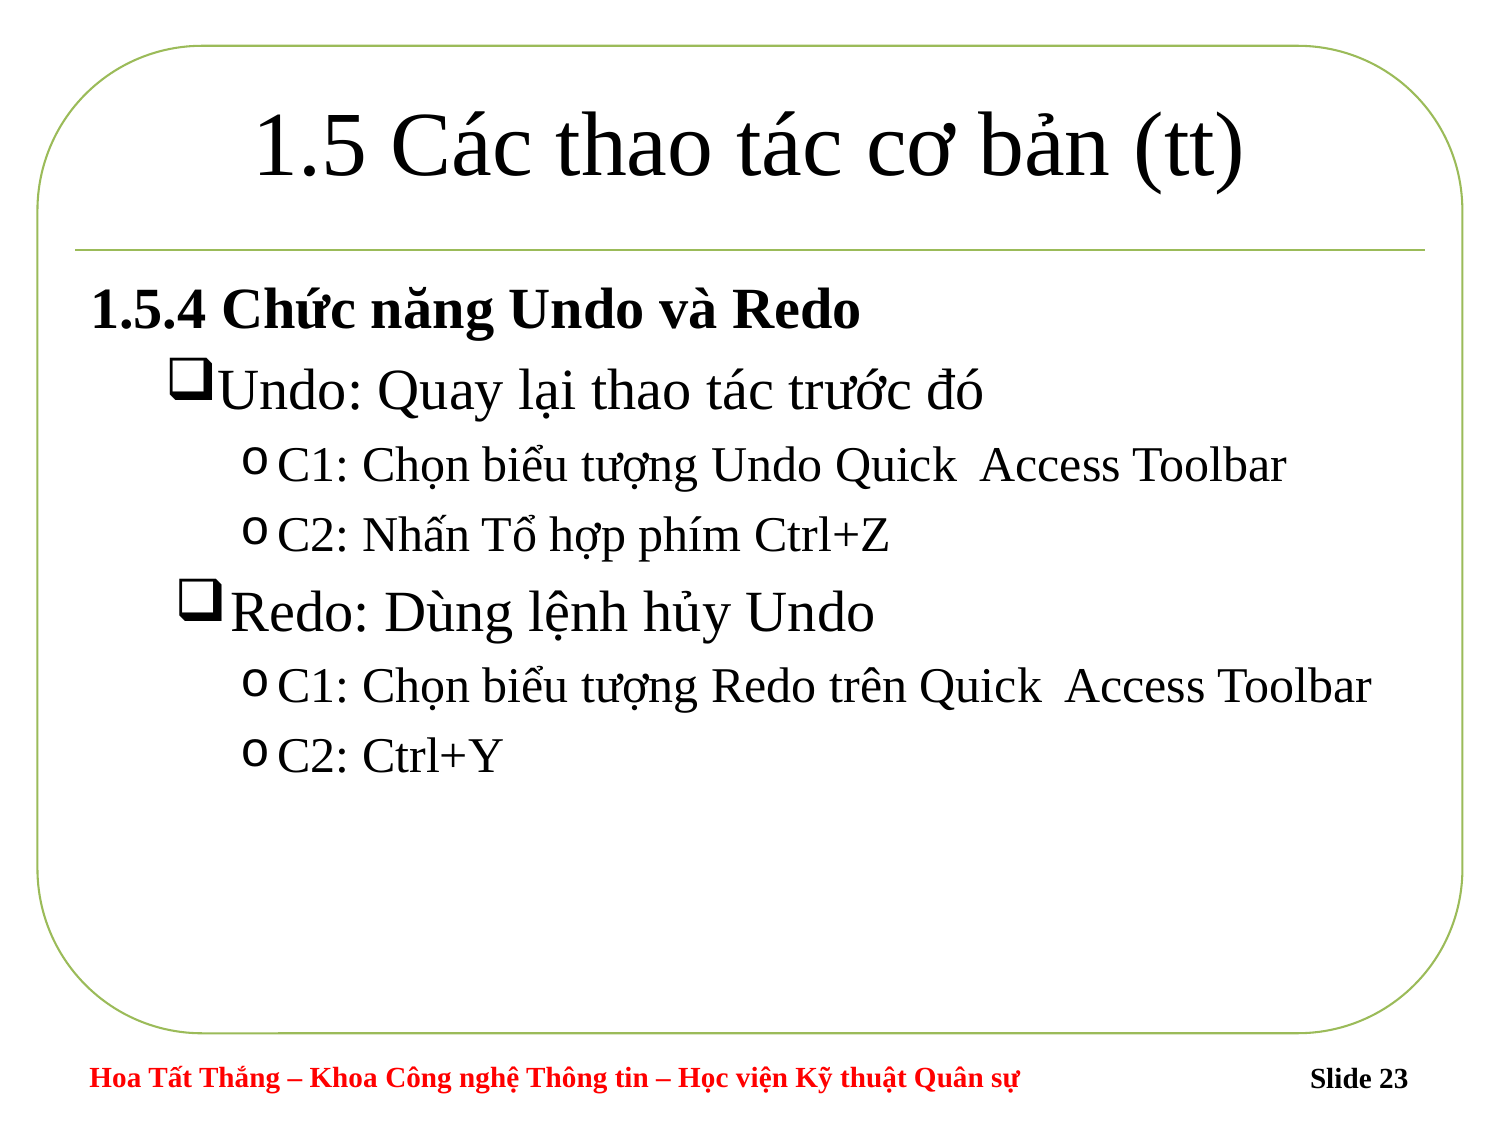

# 1.5 Các thao tác cơ bản (tt)
1.5.4 Chức năng Undo và Redo
Undo: Quay lại thao tác trước đó
C1: Chọn biểu tượng Undo Quick  Access Toolbar
C2: Nhấn Tổ hợp phím Ctrl+Z
Redo: Dùng lệnh hủy Undo
C1: Chọn biểu tượng Redo trên Quick  Access Toolbar
C2: Ctrl+Y